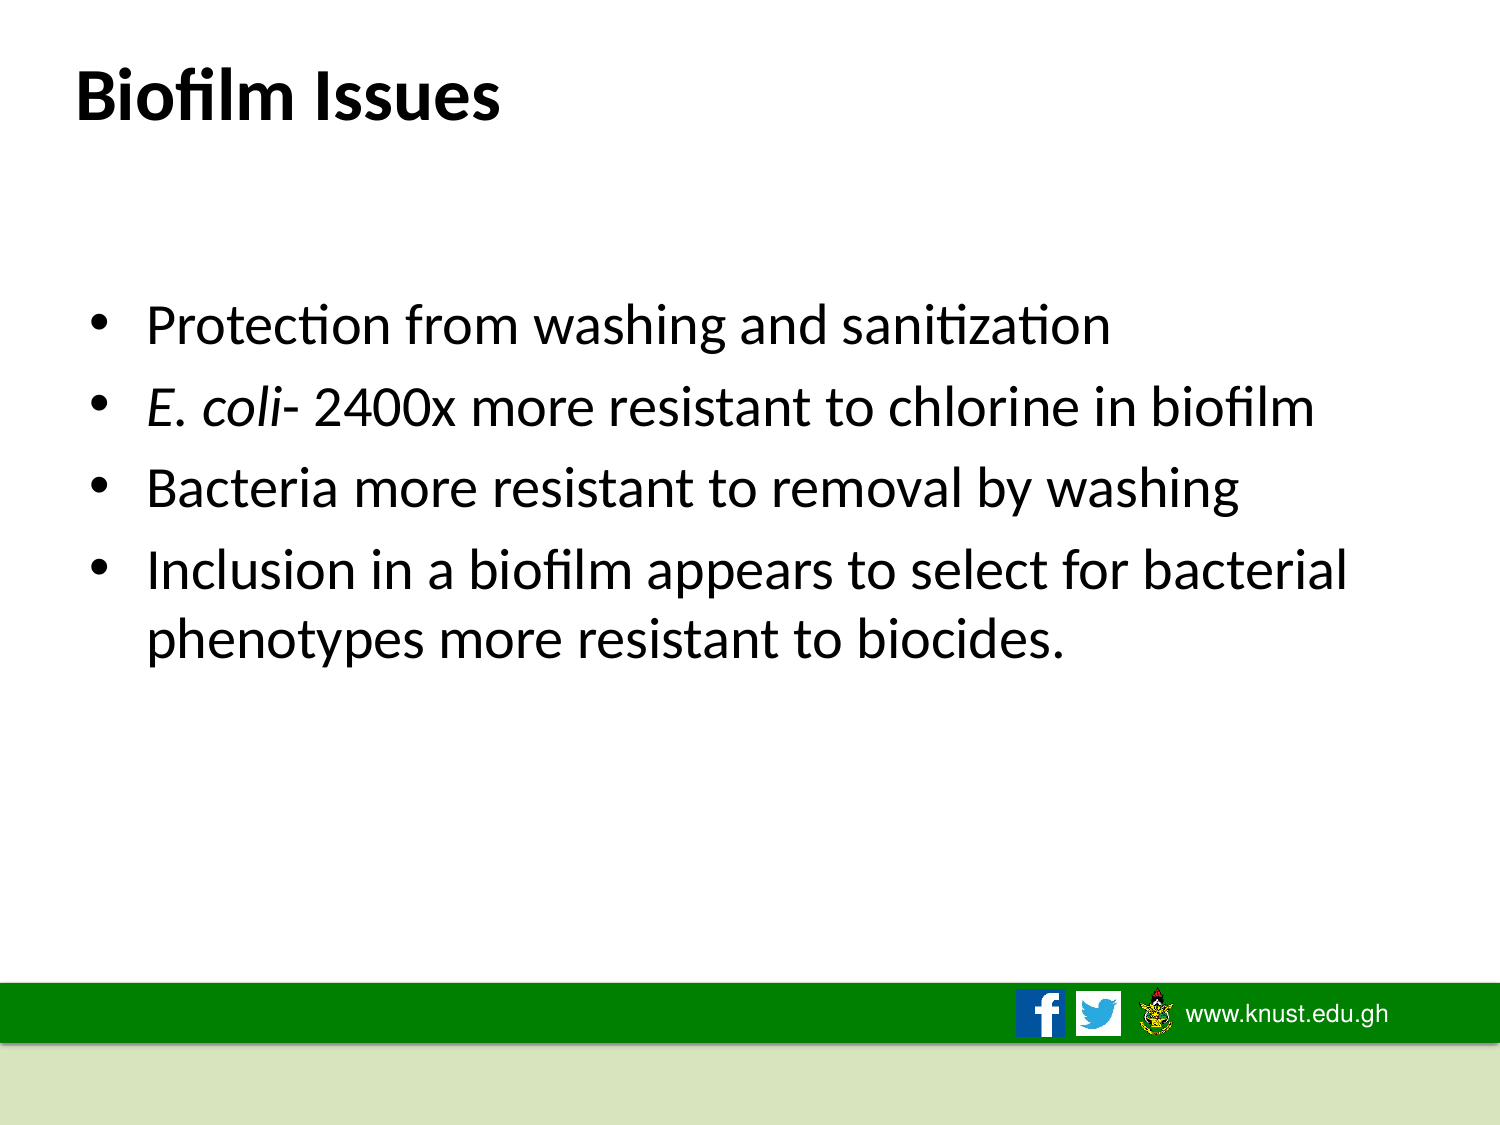

# Biofilm Issues
Protection from washing and sanitization
E. coli- 2400x more resistant to chlorine in biofilm
Bacteria more resistant to removal by washing
Inclusion in a biofilm appears to select for bacterial phenotypes more resistant to biocides.
2019/2020